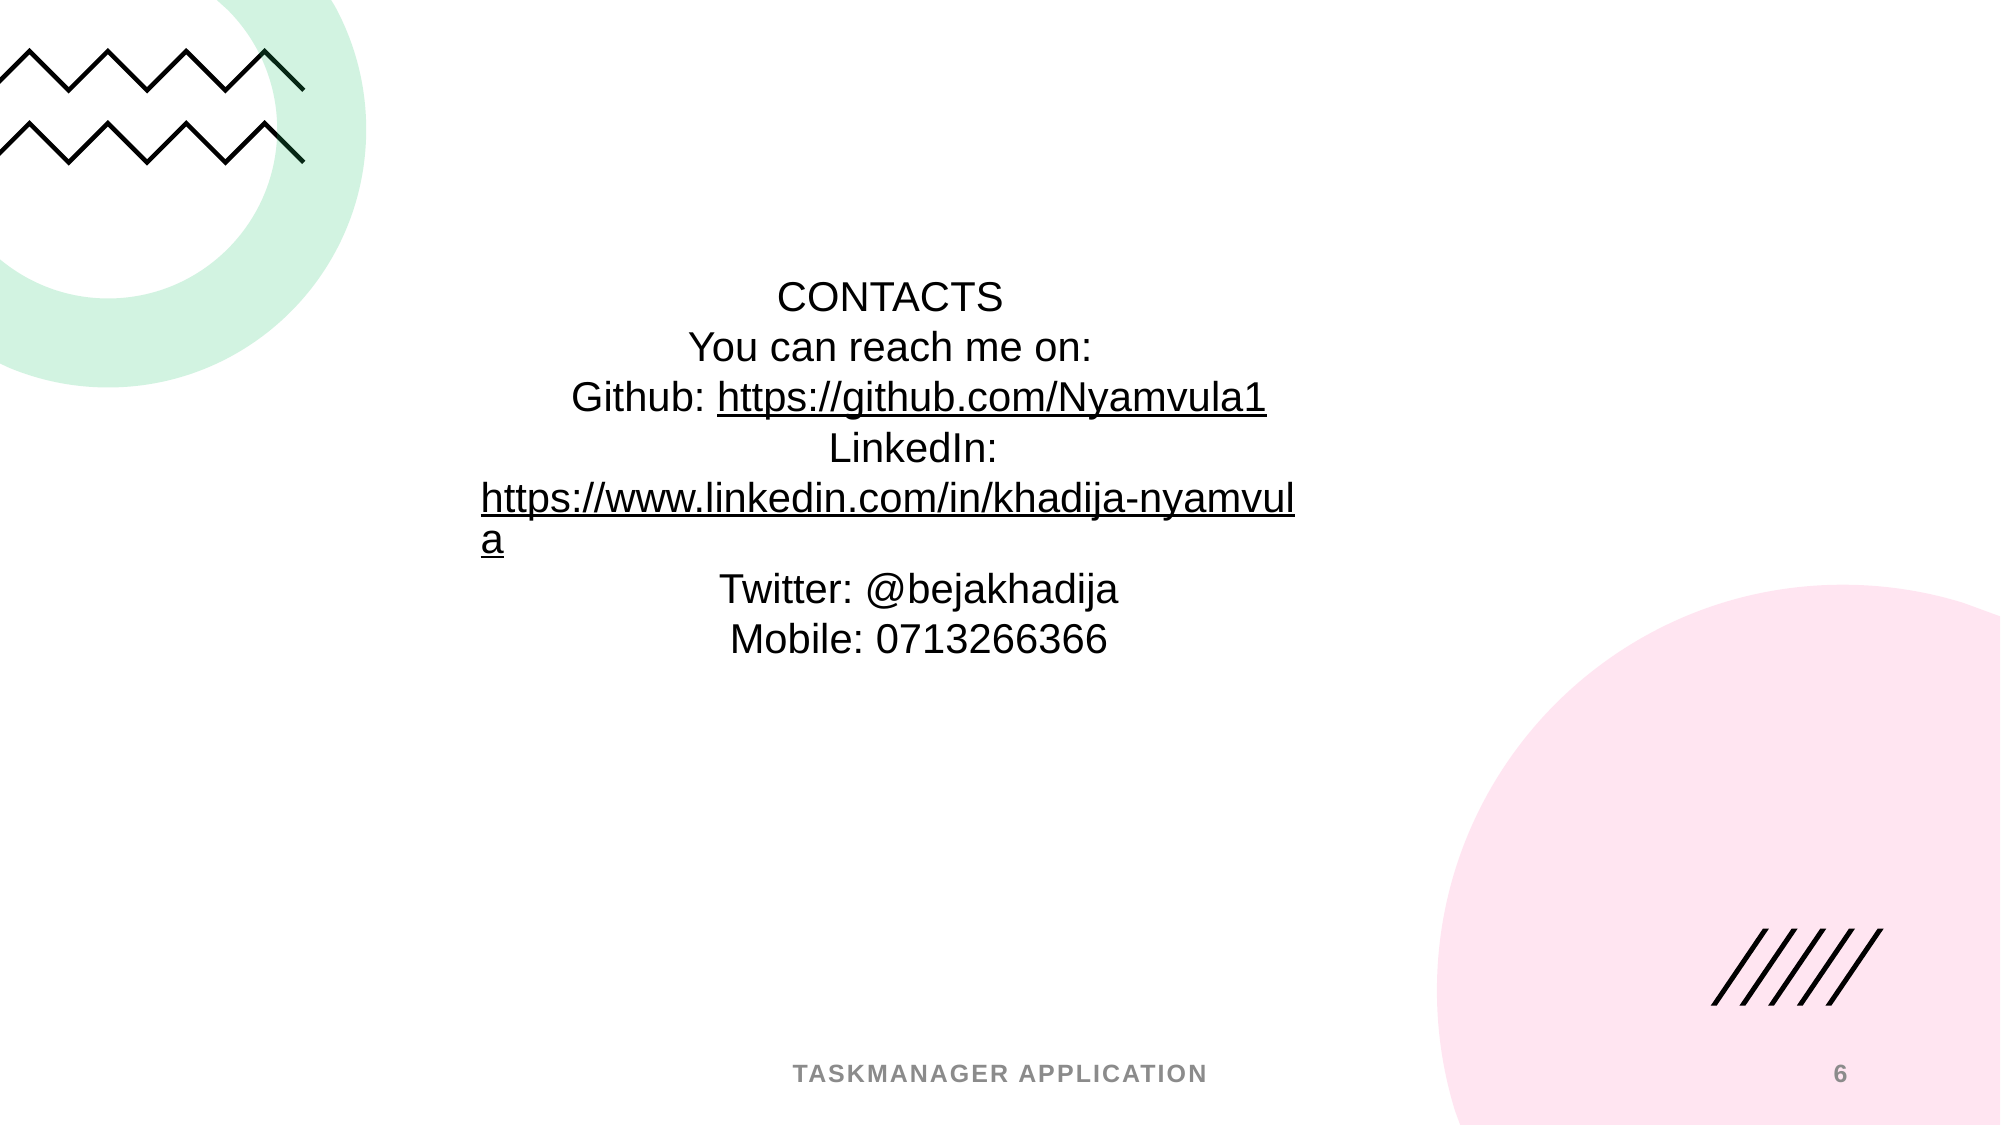

# CONTACTS You can reach me on:
     Github: https://github.com/Nyamvula1
     LinkedIn: https://www.linkedin.com/in/khadija-nyamvula
     Twitter: @bejakhadija
     Mobile: 0713266366

TASKMANAGER APPLICATION
6